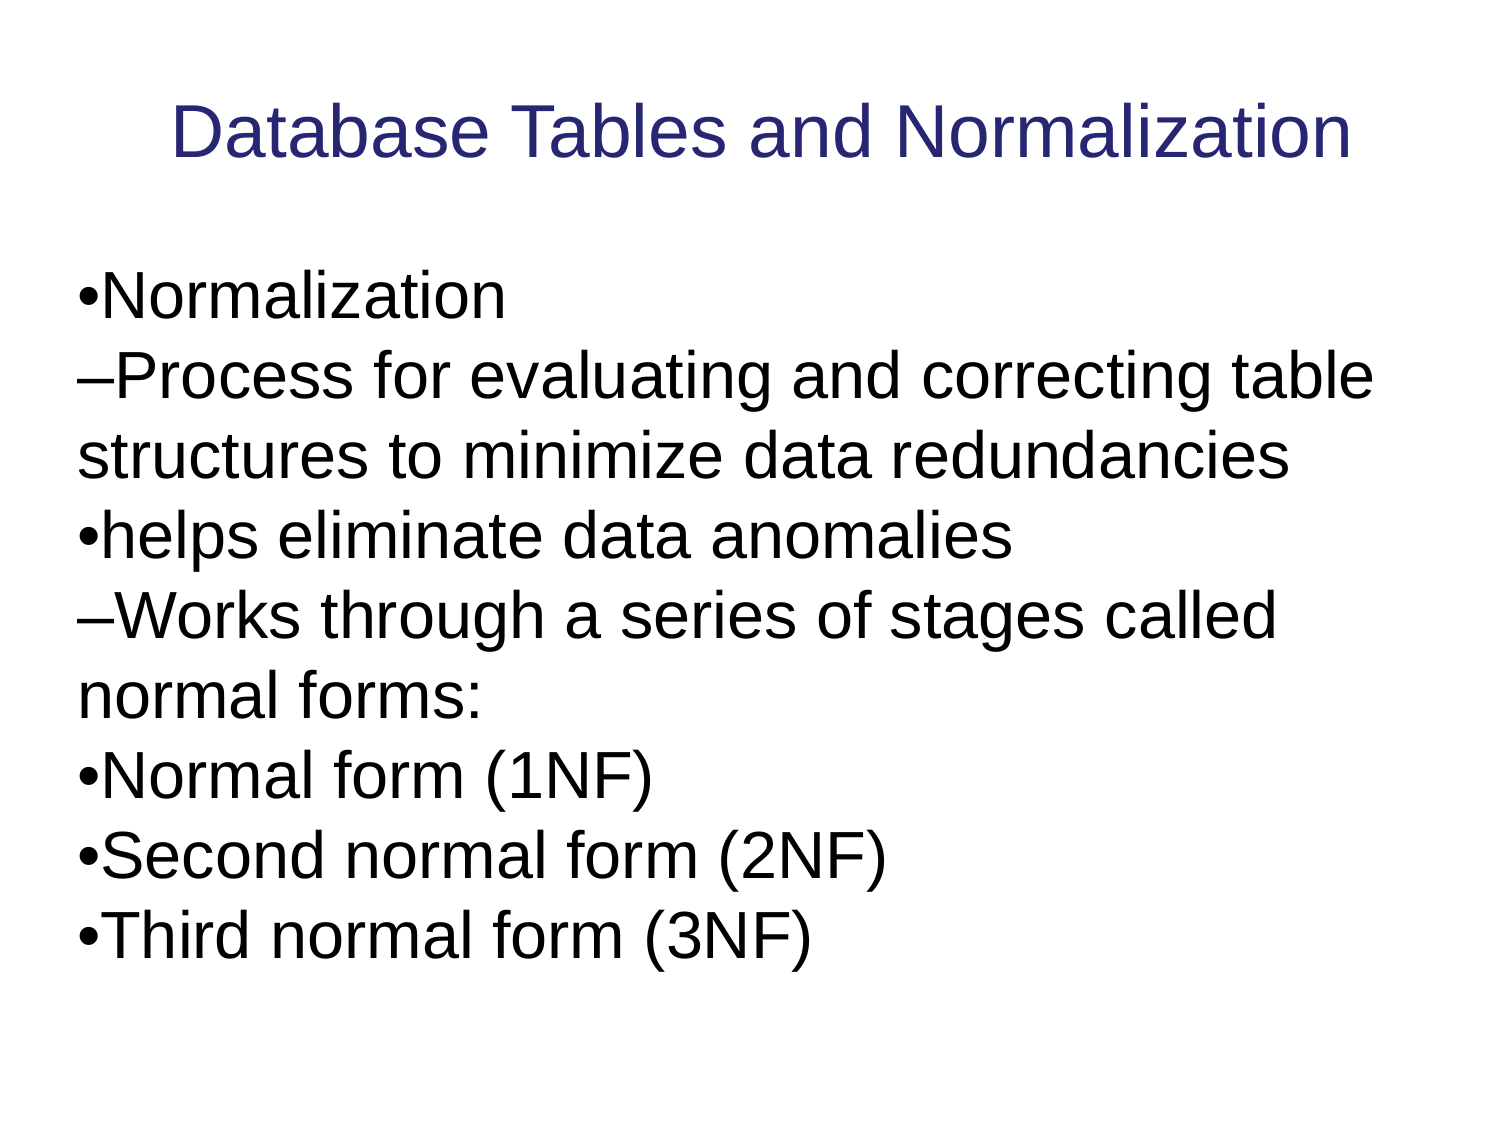

Database Tables and Normalization

•Normalization
–Process for evaluating and correcting table structures to minimize data redundancies
•helps eliminate data anomalies
–Works through a series of stages called
normal forms:
•Normal form (1NF)
•Second normal form (2NF)
•Third normal form (3NF)